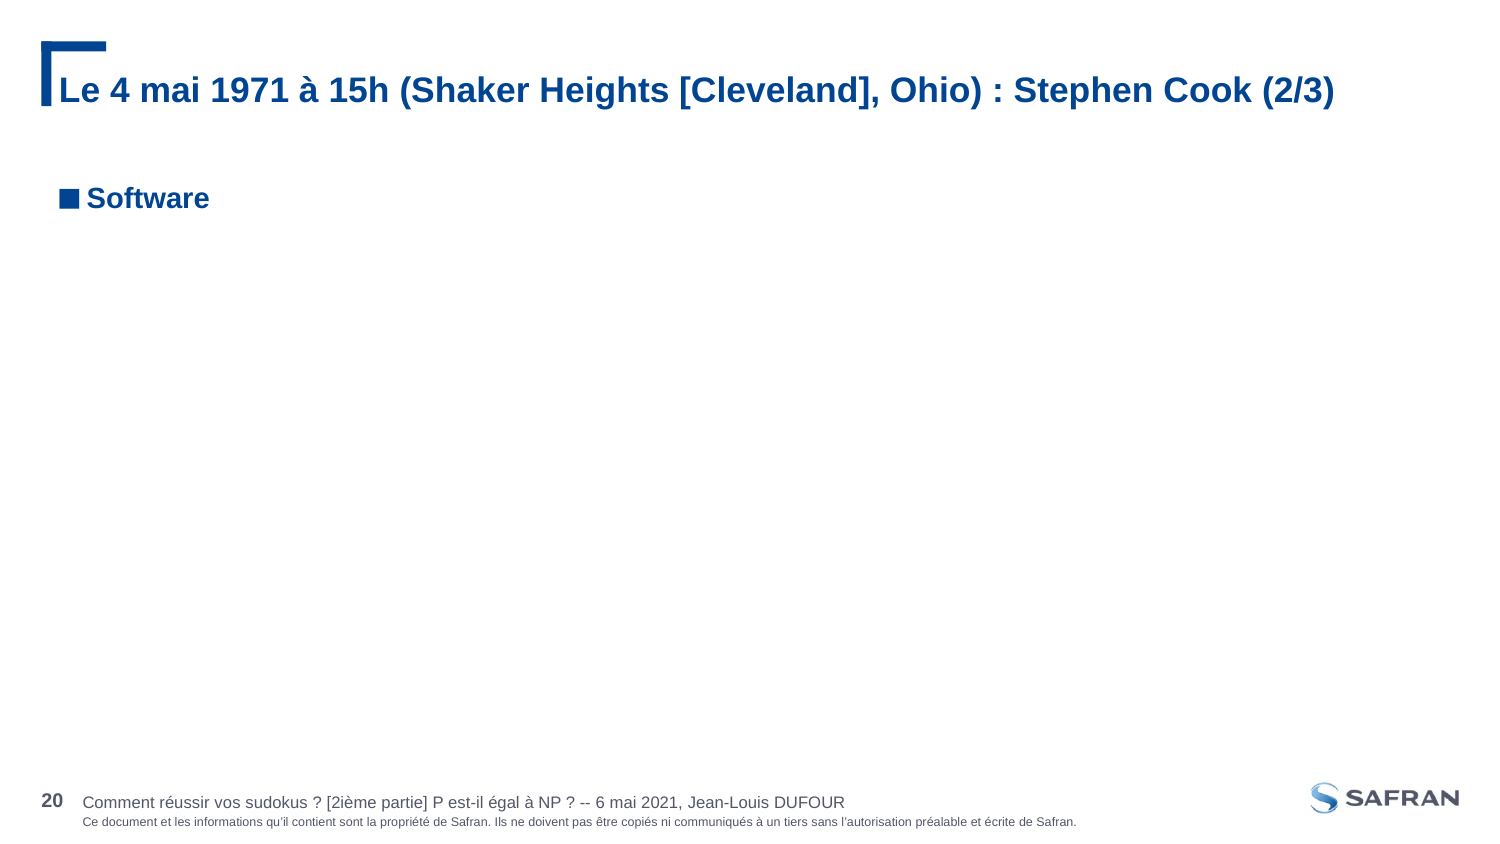

# Le 4 mai 1971 à 15h (Shaker Heights [Cleveland], Ohio) : Stephen Cook (2/3)
Software

Comment réussir vos sudokus ? [2ième partie] P est-il égal à NP ? -- 6 mai 2021, Jean-Louis DUFOUR
20
27 sept. 2019, Jean-Louis DUFOUR